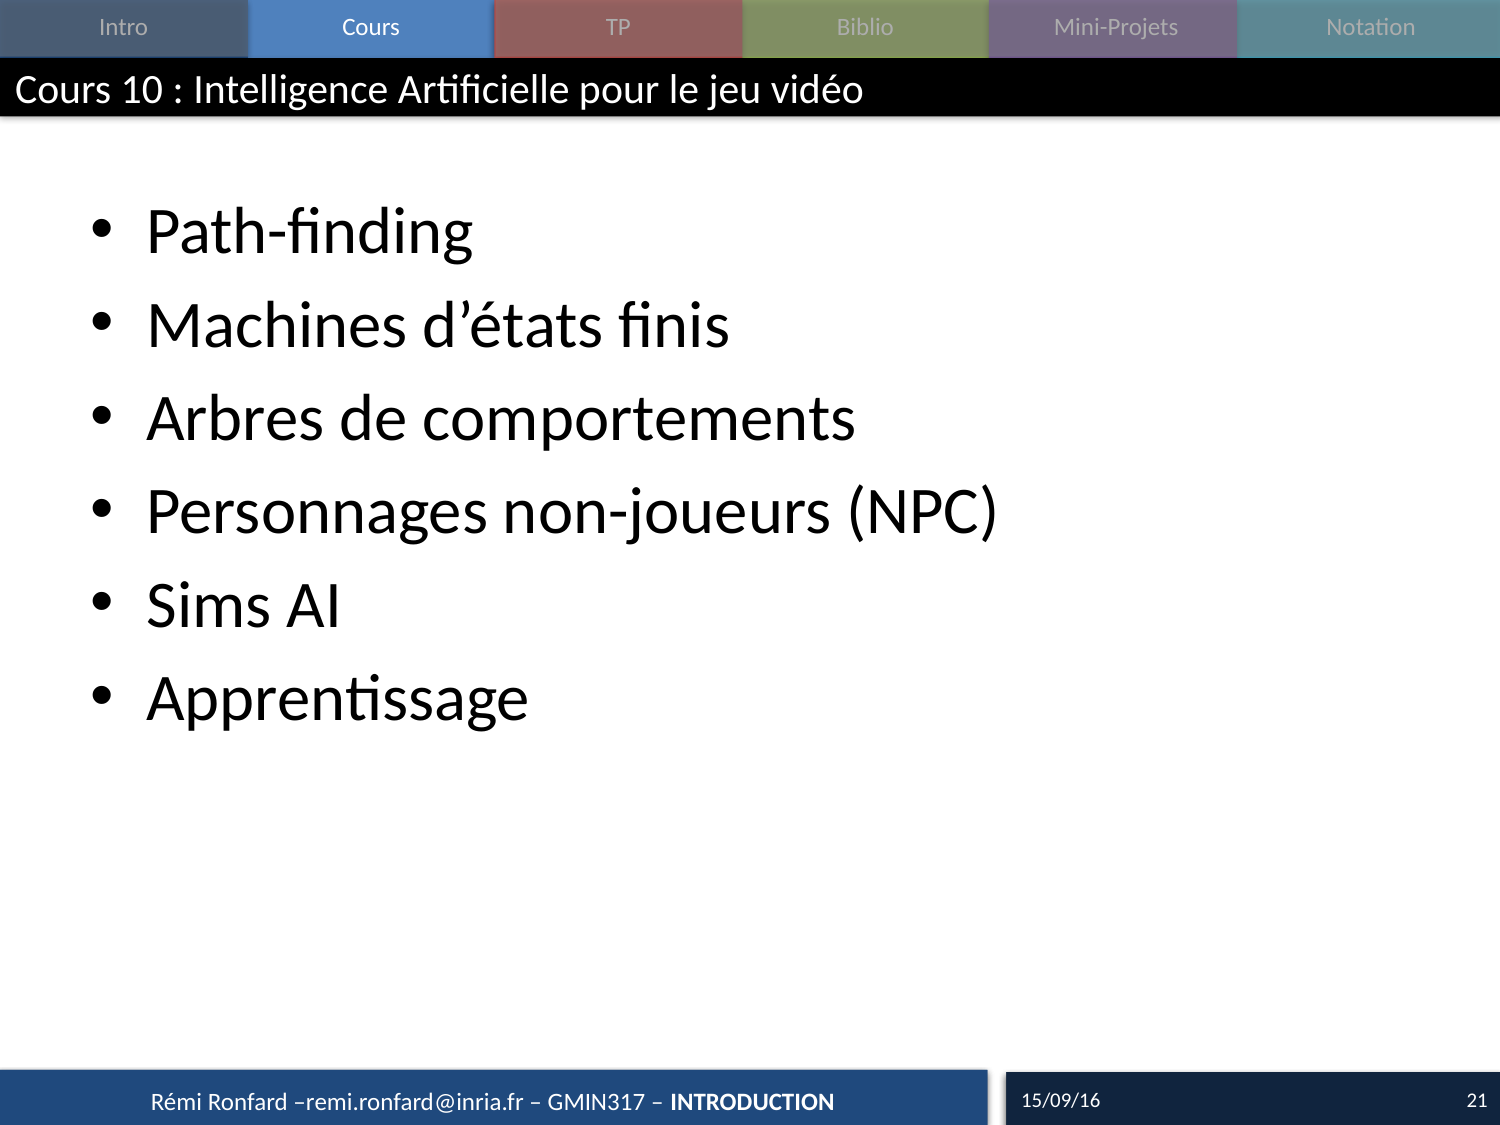

# Cours 10 : Intelligence Artificielle pour le jeu vidéo
Path-finding
Machines d’états finis
Arbres de comportements
Personnages non-joueurs (NPC)
Sims AI
Apprentissage
15/09/16
21
Rémi Ronfard –remi.ronfard@inria.fr – GMIN317 – INTRODUCTION